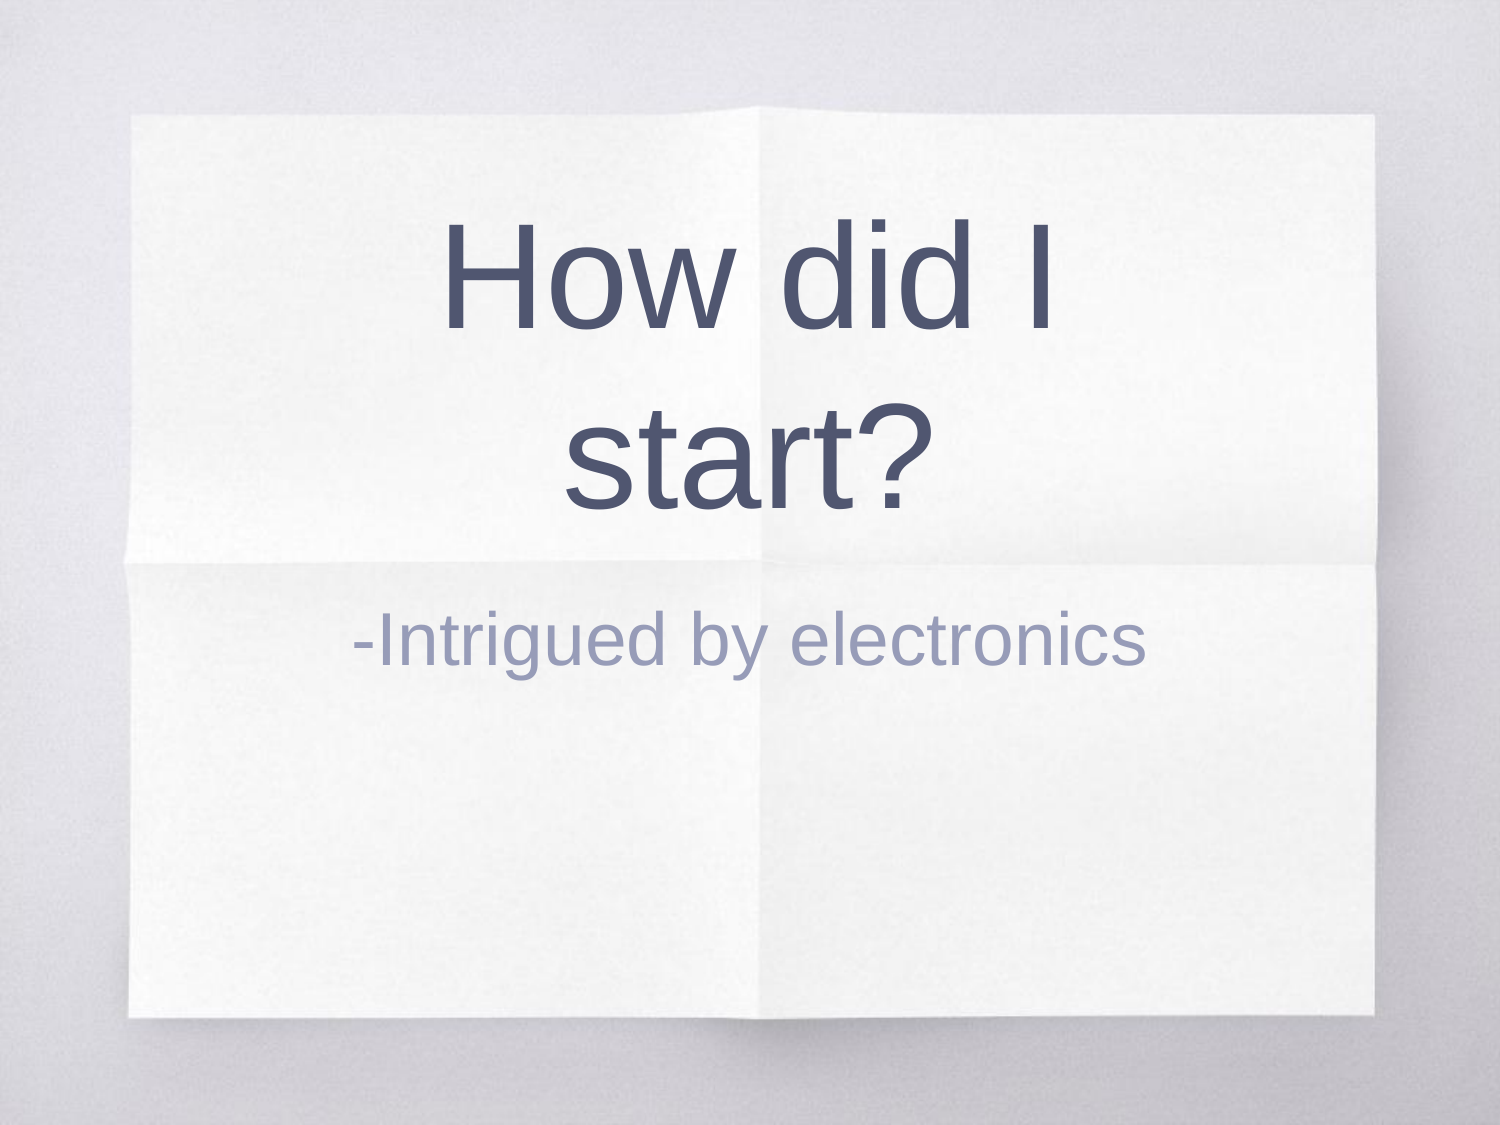

# How did I start?
-Intrigued by electronics